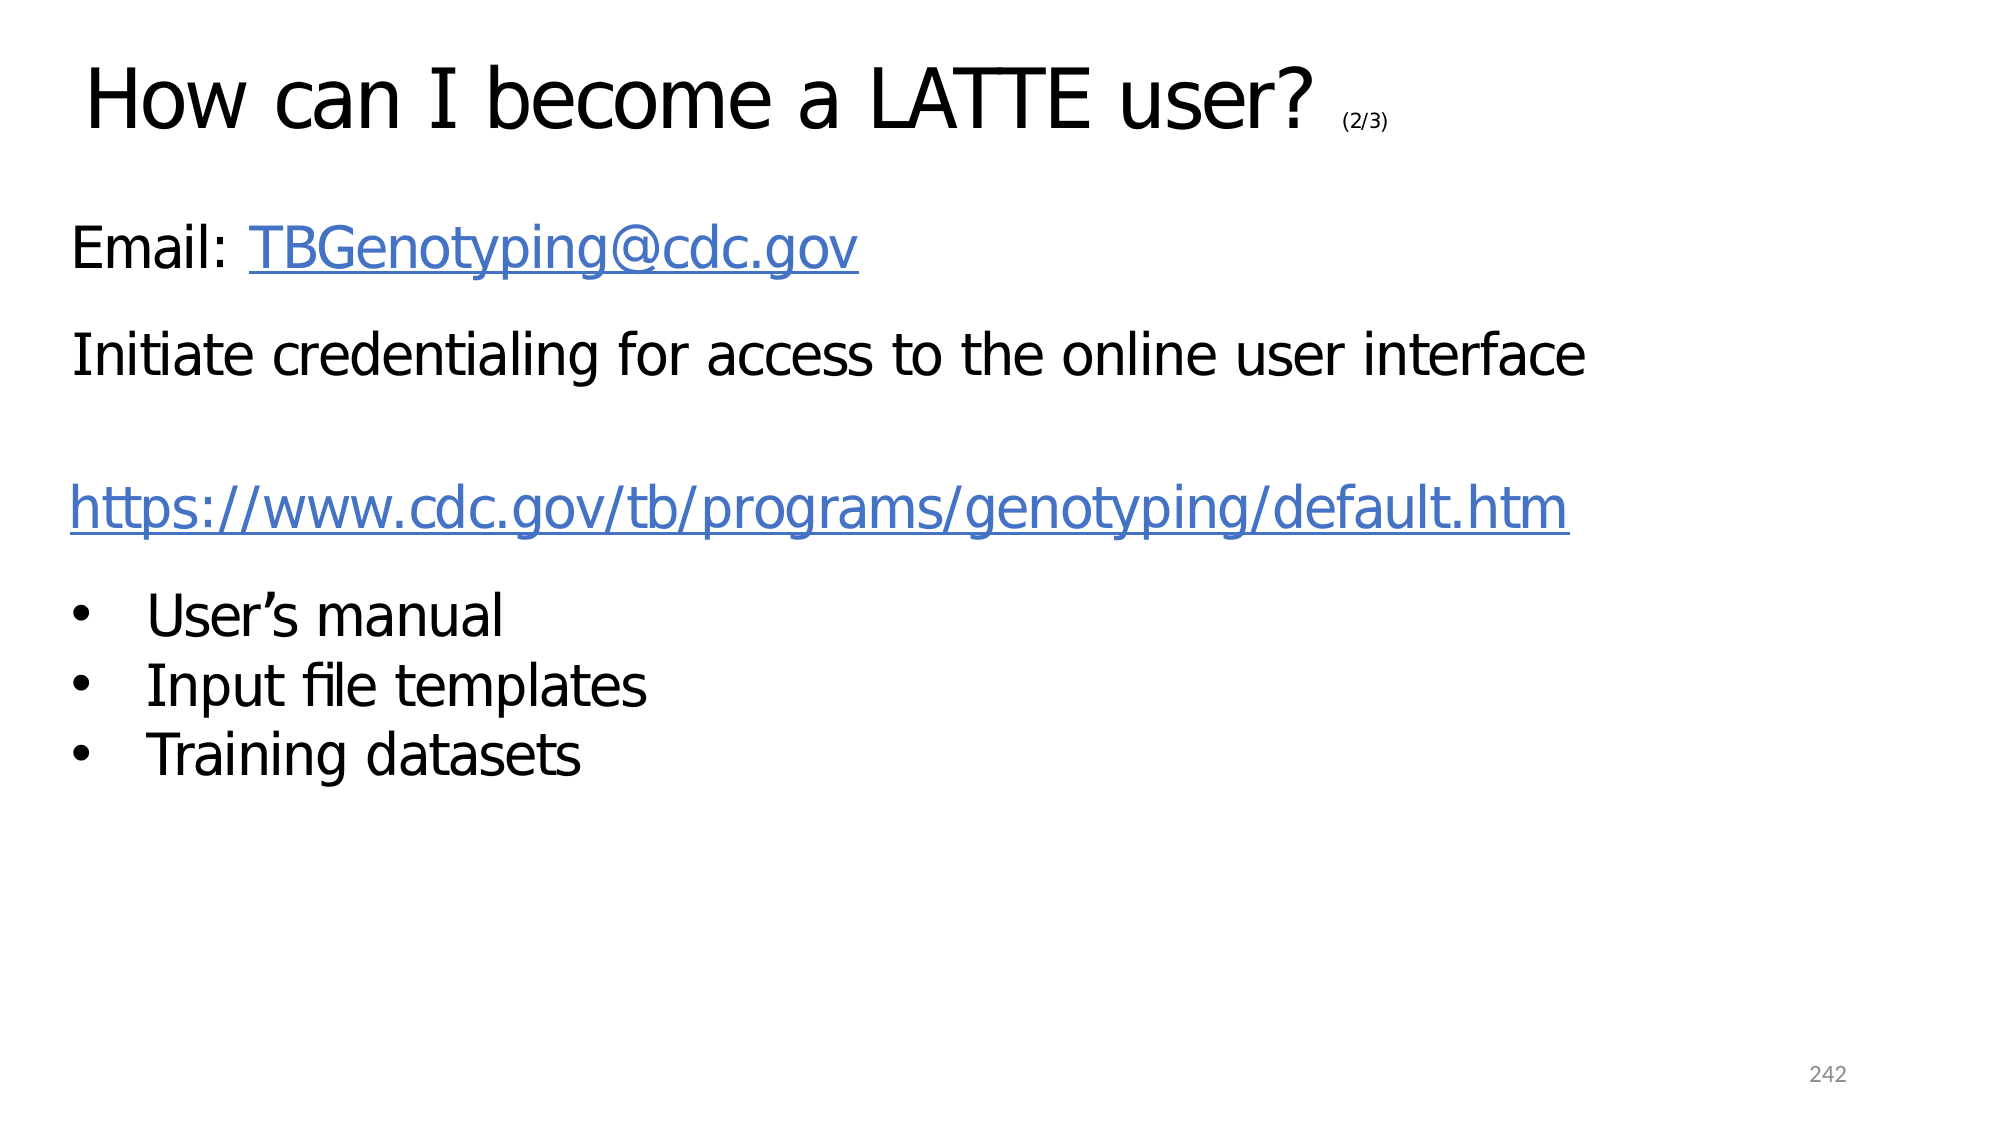

How can I become a LATTE user? (2/3)
Email: TBGenotyping@cdc.gov
Initiate credentialing for access to the online user interface
https://www.cdc.gov/tb/programs/genotyping/default.htm
User’s manual
Input file templates
Training datasets
242